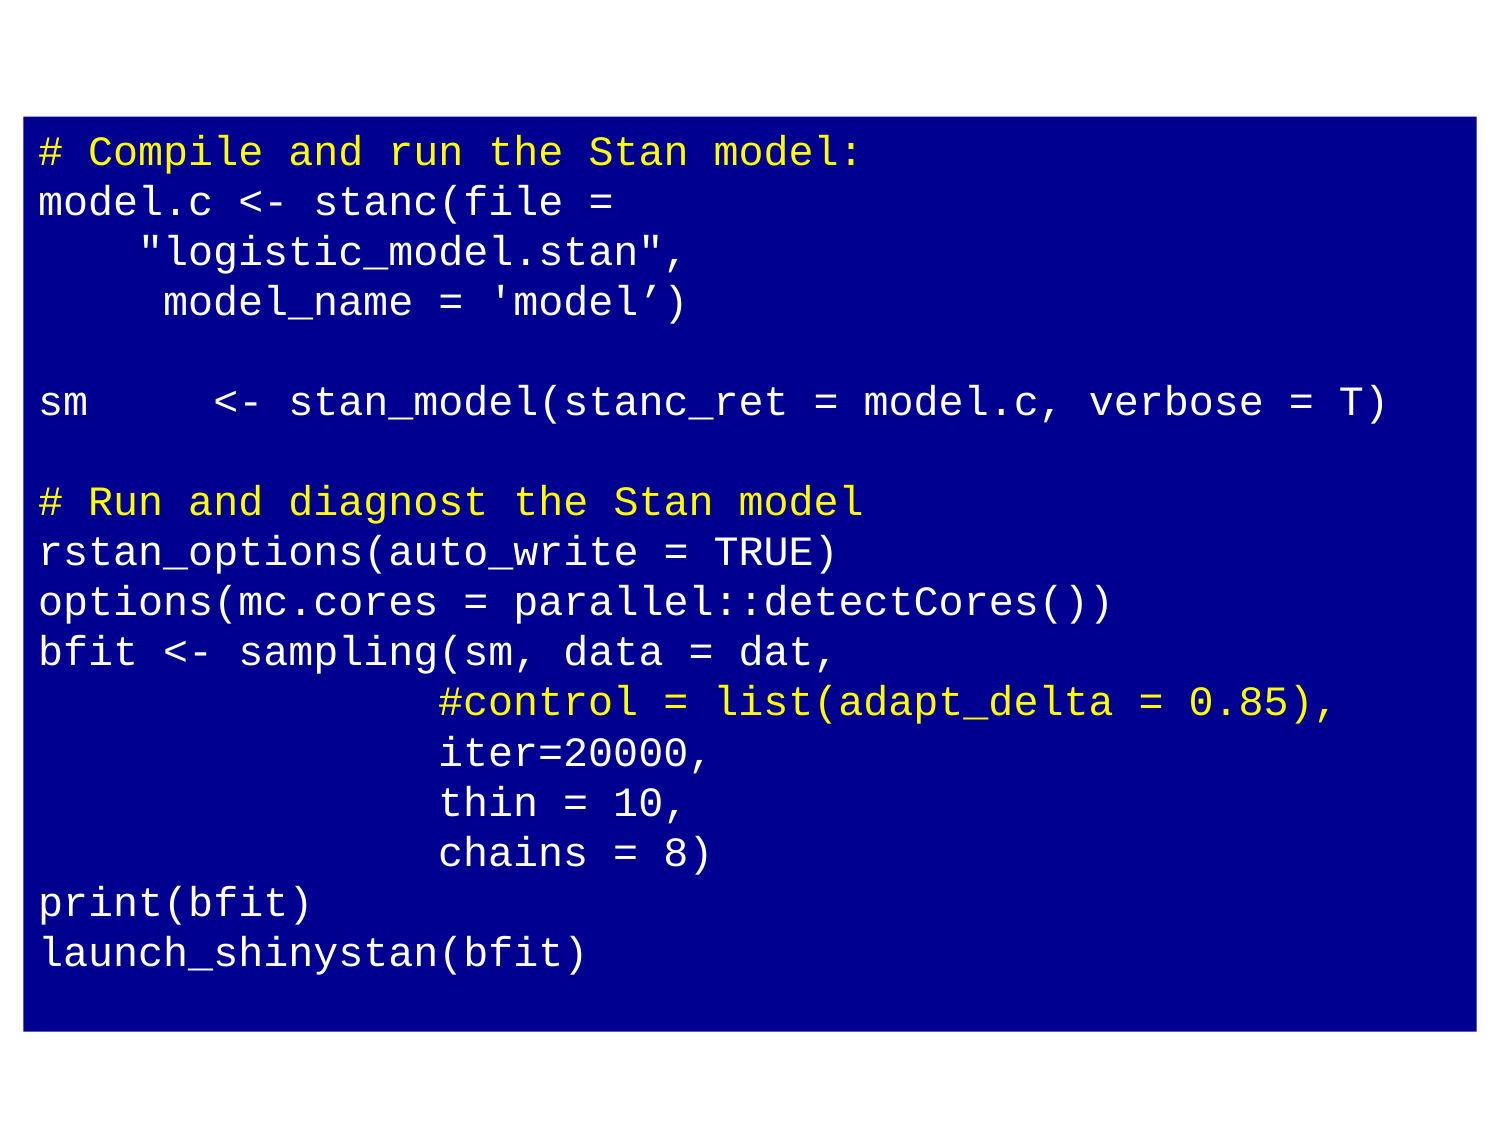

# Compile and run the Stan model:
model.c <- stanc(file =
    "logistic_model.stan",
     model_name = 'model’)

sm     <- stan_model(stanc_ret = model.c, verbose = T)

# Run and diagnost the Stan model
rstan_options(auto_write = TRUE)
options(mc.cores = parallel::detectCores())
bfit <- sampling(sm, data = dat,
                #control = list(adapt_delta = 0.85),
                iter=20000,
                thin = 10,
                chains = 8)
print(bfit)
launch_shinystan(bfit)